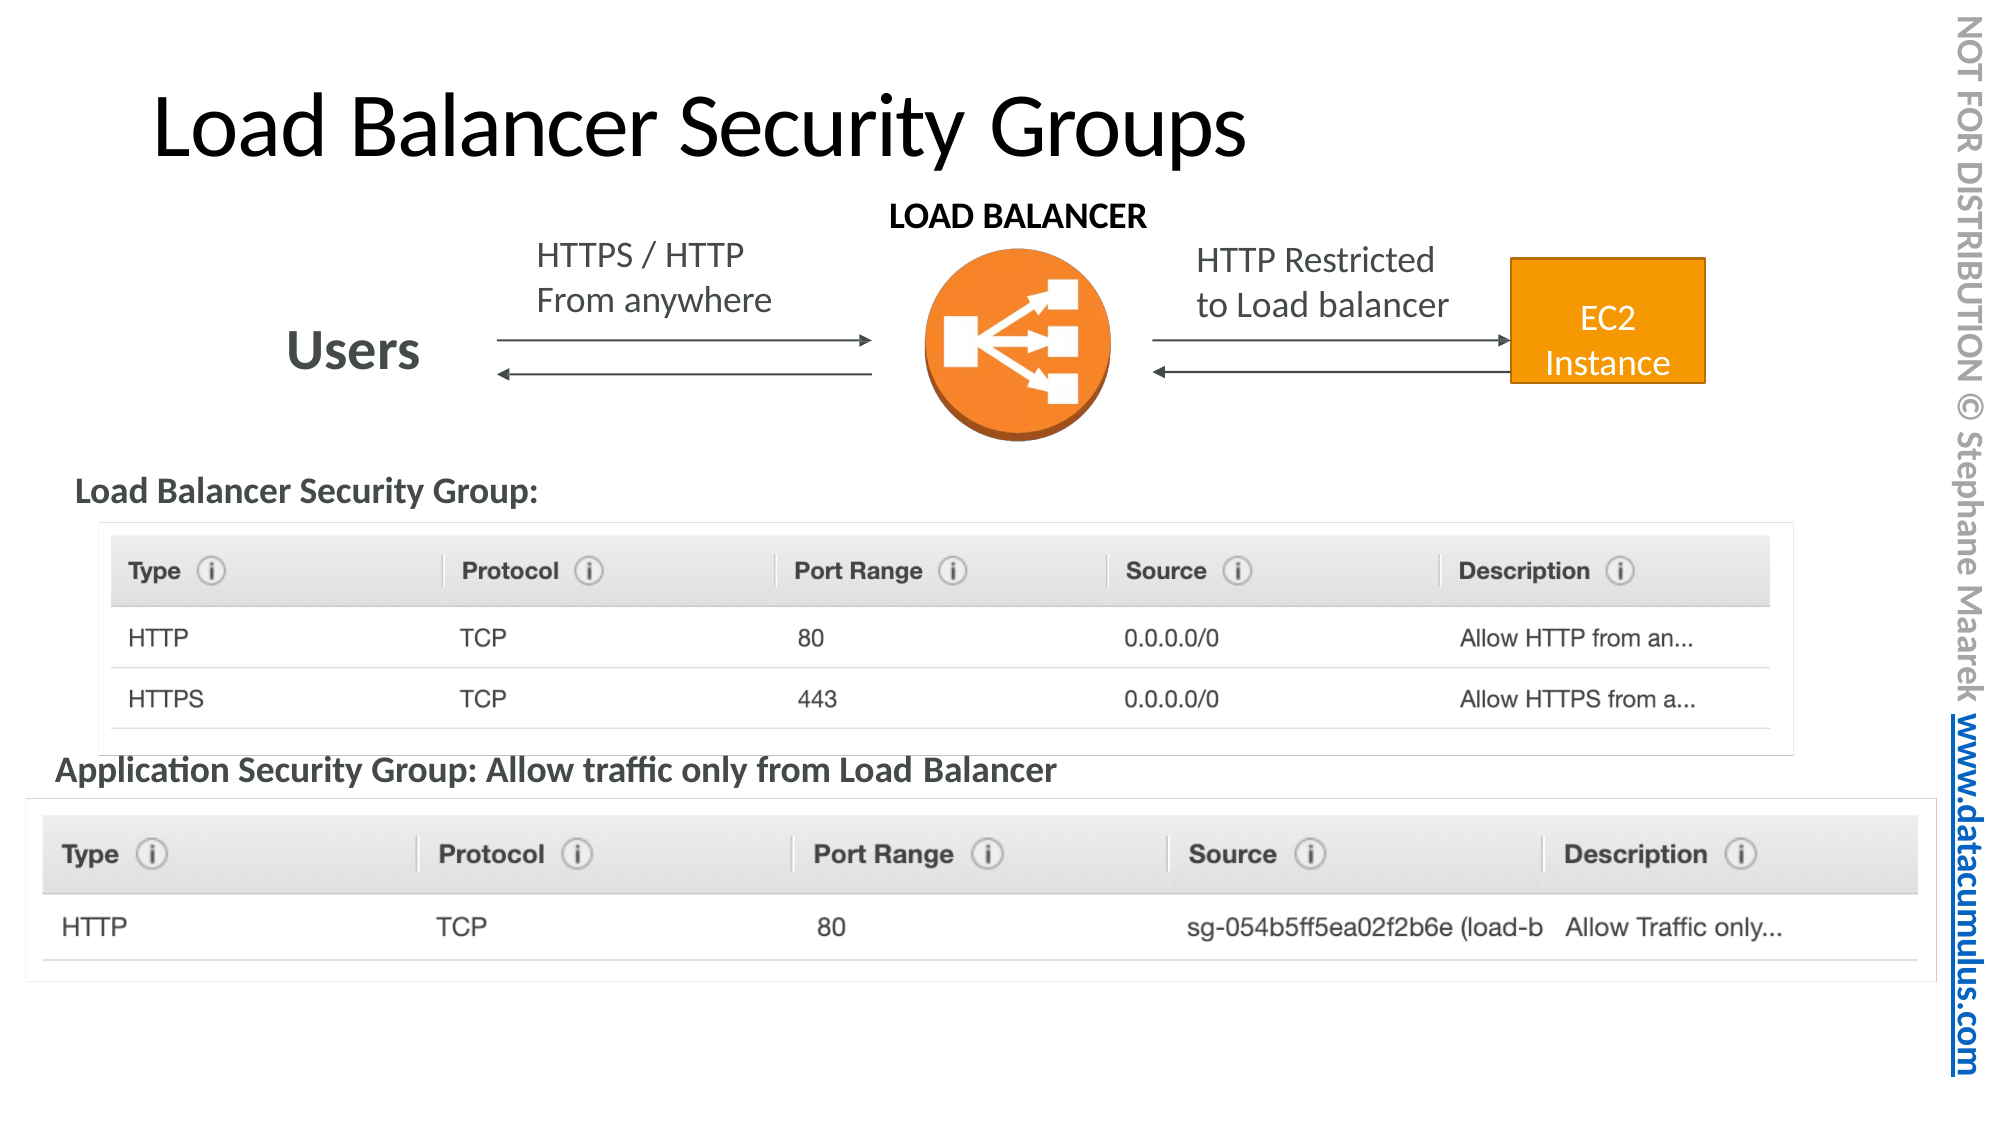

NOT FOR DISTRIBUTION © Stephane Maarek www.datacumulus.com
# Load Balancer Security Groups
LOAD BALANCER
HTTPS / HTTP
From anywhere
HTTP Restricted  to Load balancer

EC2
Instance
Users

Load Balancer Security Group:

Application Security Group: Allow traffic only from Load Balancer

© Stephane Maarek